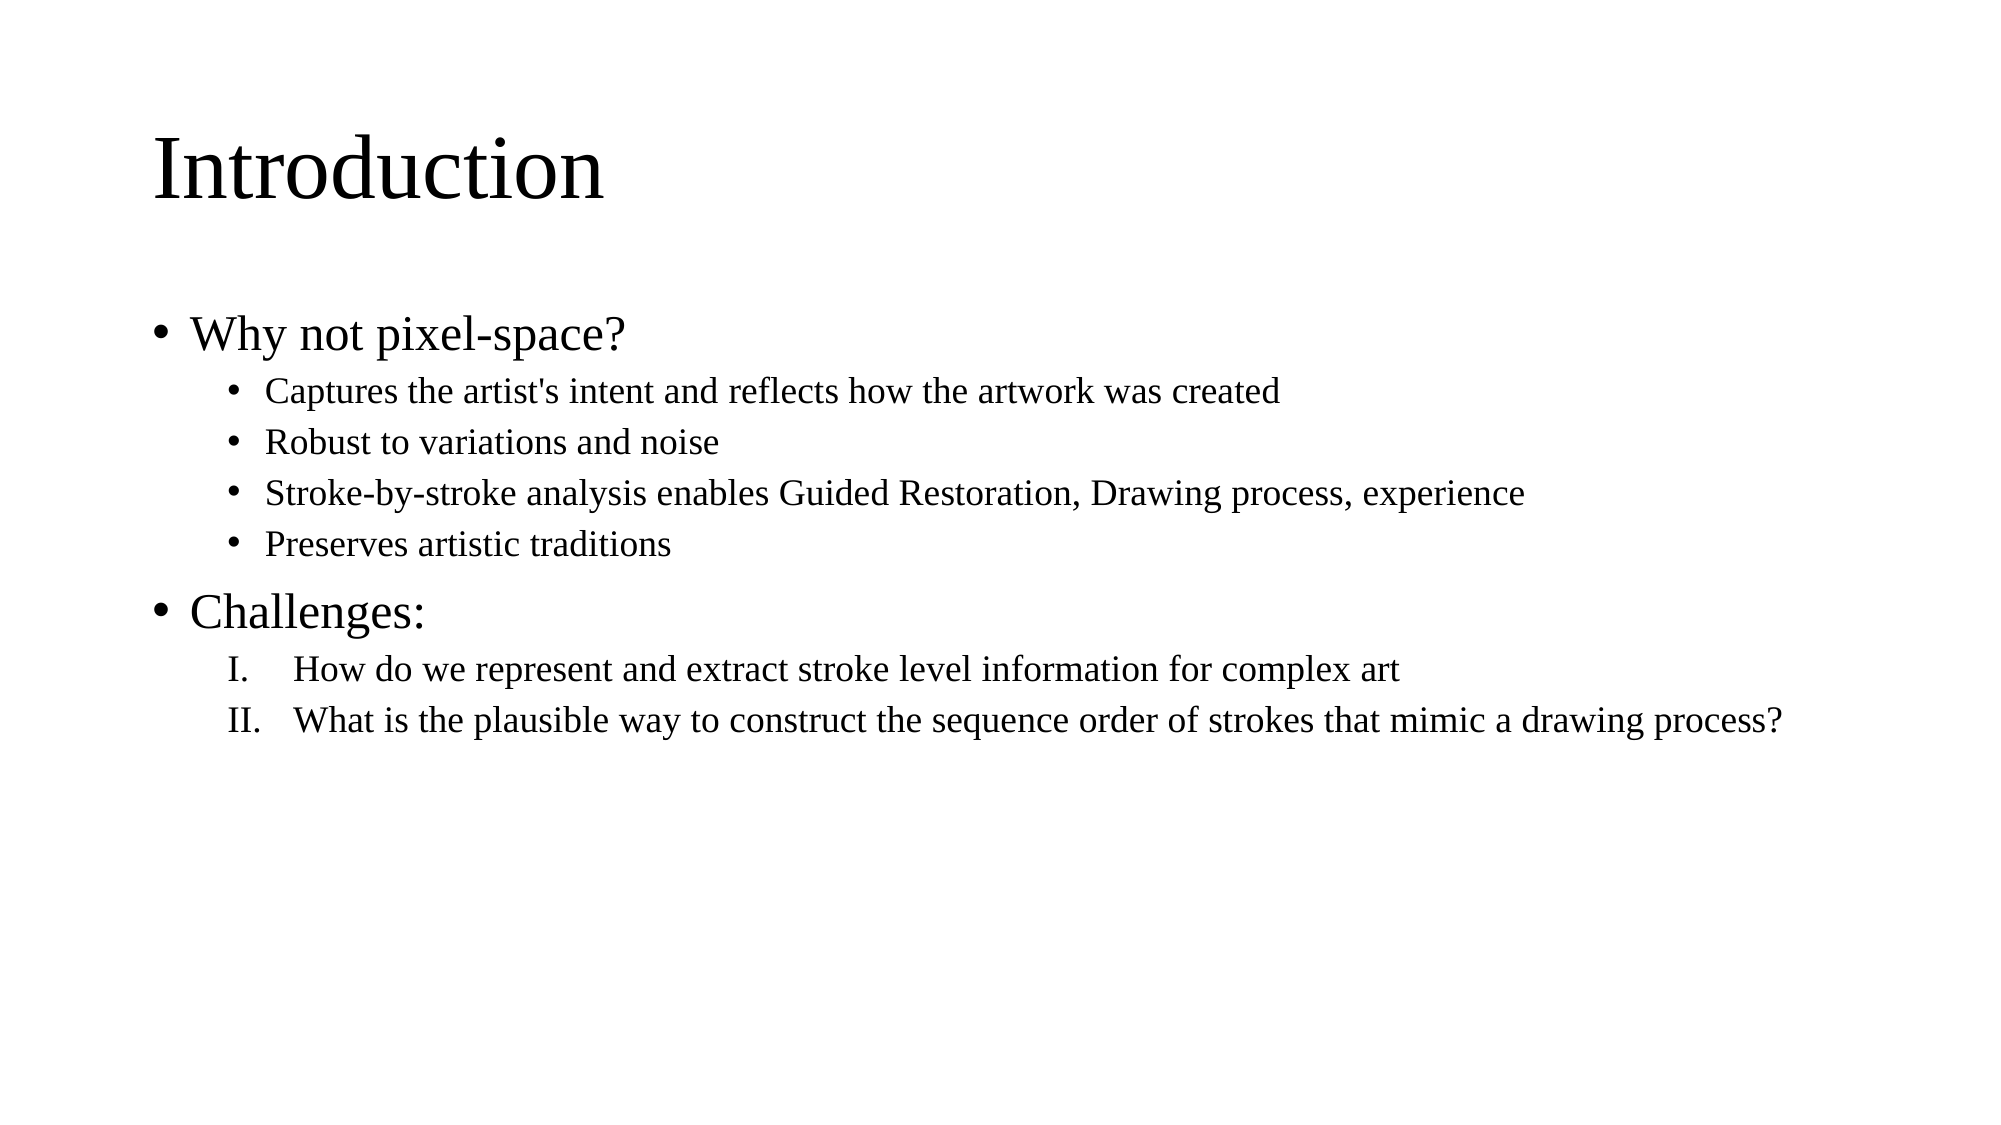

# Introduction
Why not pixel-space?
Captures the artist's intent and reflects how the artwork was created
Robust to variations and noise
Stroke-by-stroke analysis enables Guided Restoration, Drawing process, experience
Preserves artistic traditions
Challenges:
How do we represent and extract stroke level information for complex art
What is the plausible way to construct the sequence order of strokes that mimic a drawing process?